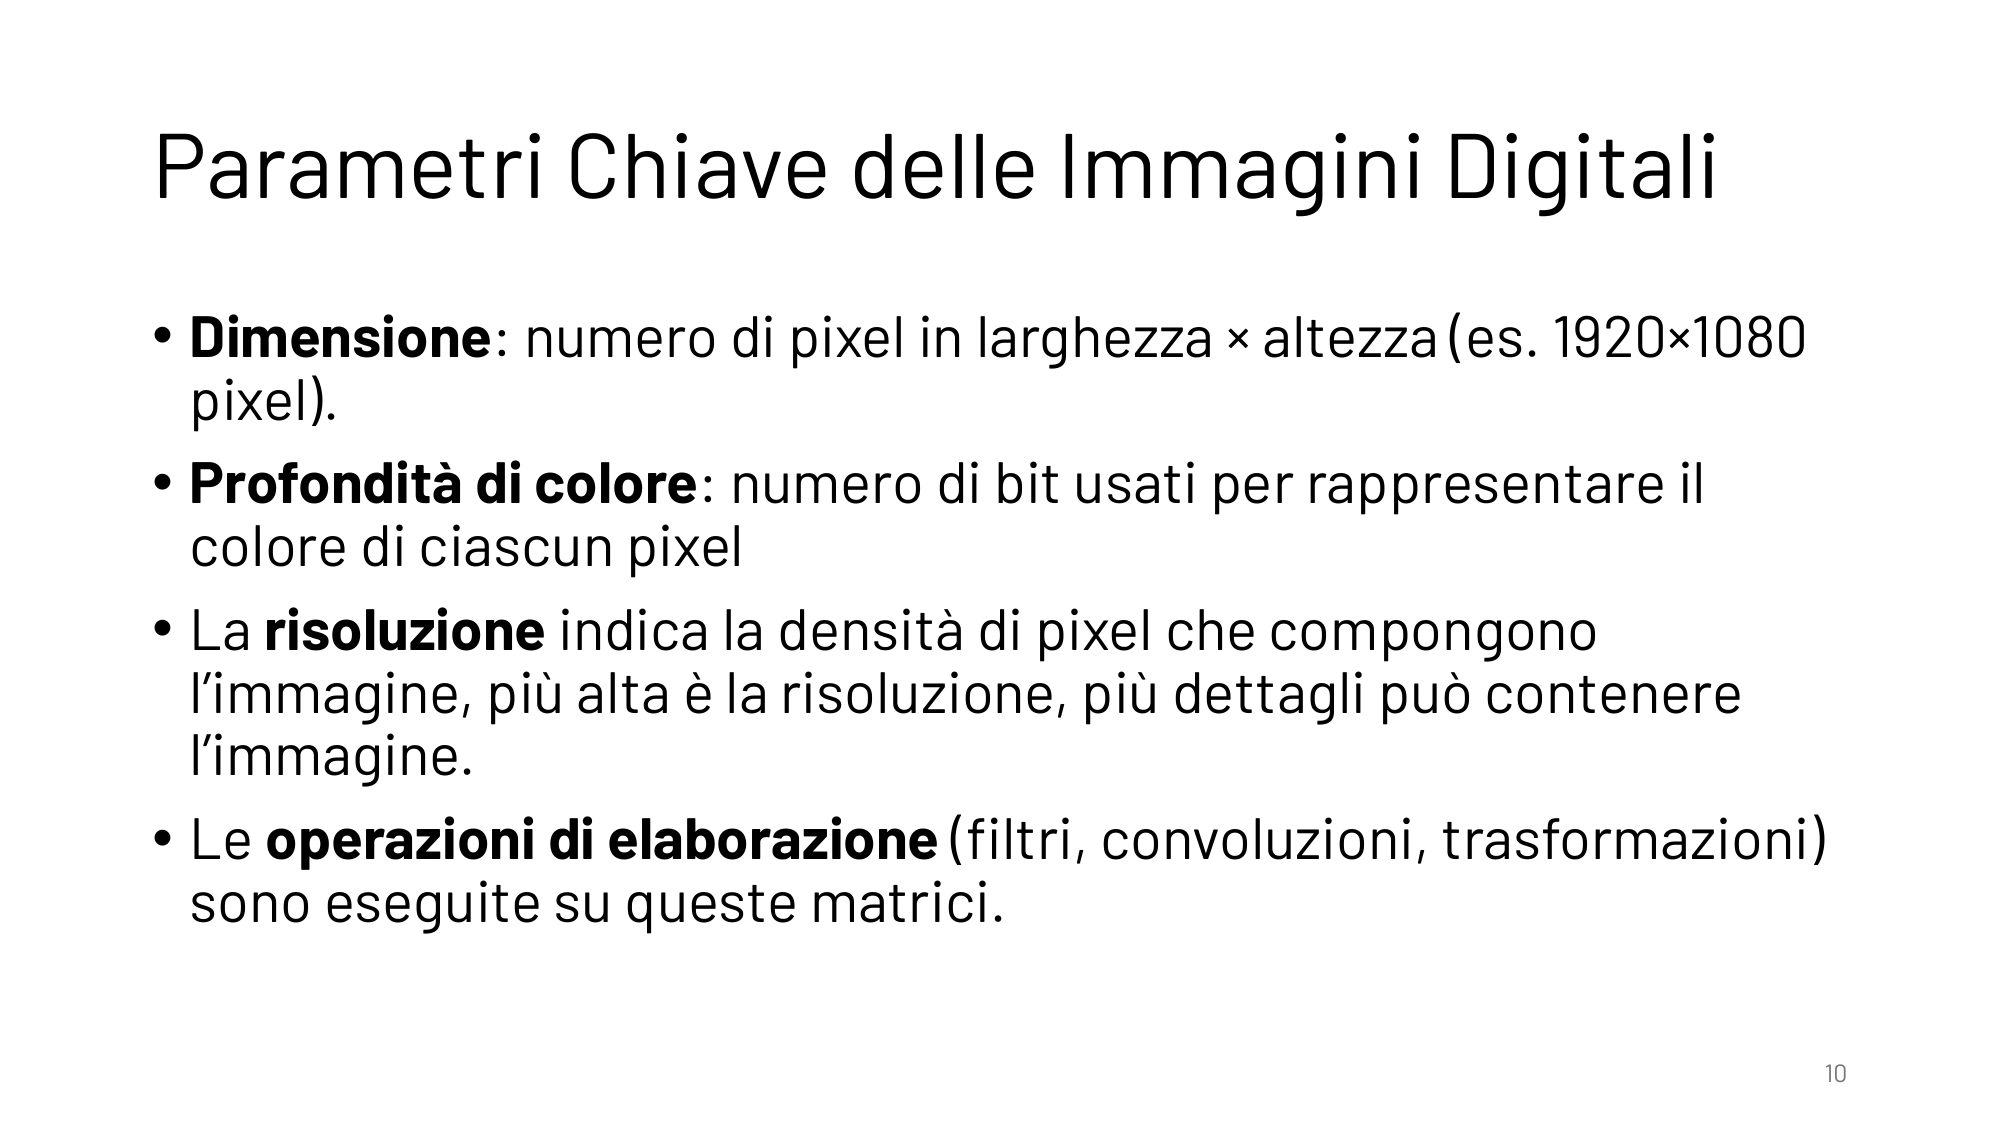

# Parametri Chiave delle Immagini Digitali
Dimensione: numero di pixel in larghezza × altezza (es. 1920×1080 pixel).
Profondità di colore: numero di bit usati per rappresentare il colore di ciascun pixel
La risoluzione indica la densità di pixel che compongono l’immagine, più alta è la risoluzione, più dettagli può contenere l’immagine.
Le operazioni di elaborazione (filtri, convoluzioni, trasformazioni) sono eseguite su queste matrici.

10